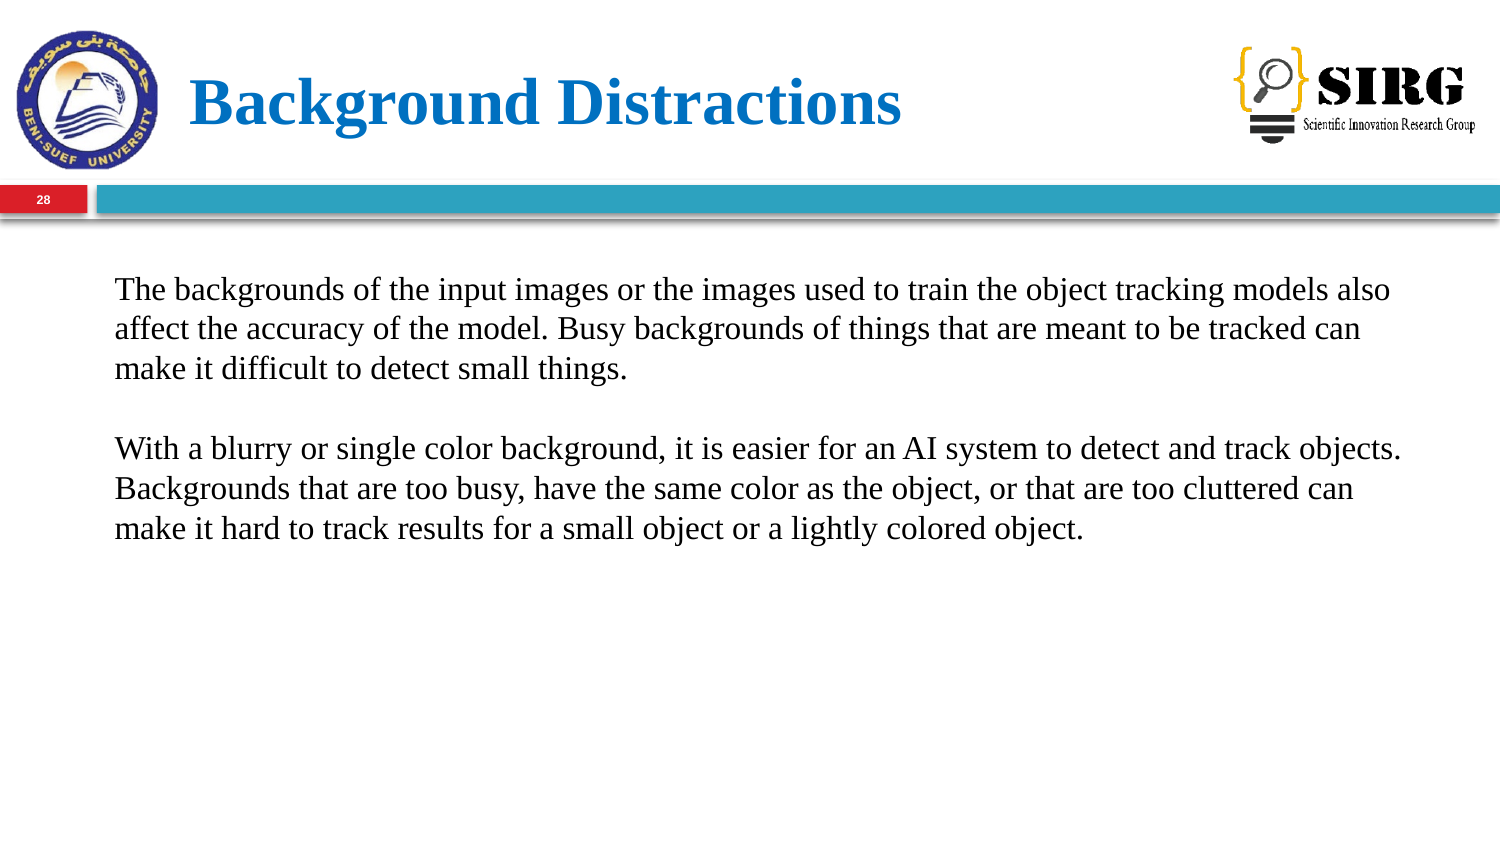

# Background Distractions
28
The backgrounds of the input images or the images used to train the object tracking models also affect the accuracy of the model. Busy backgrounds of things that are meant to be tracked can make it difficult to detect small things.

With a blurry or single color background, it is easier for an AI system to detect and track objects. Backgrounds that are too busy, have the same color as the object, or that are too cluttered can make it hard to track results for a small object or a lightly colored object.